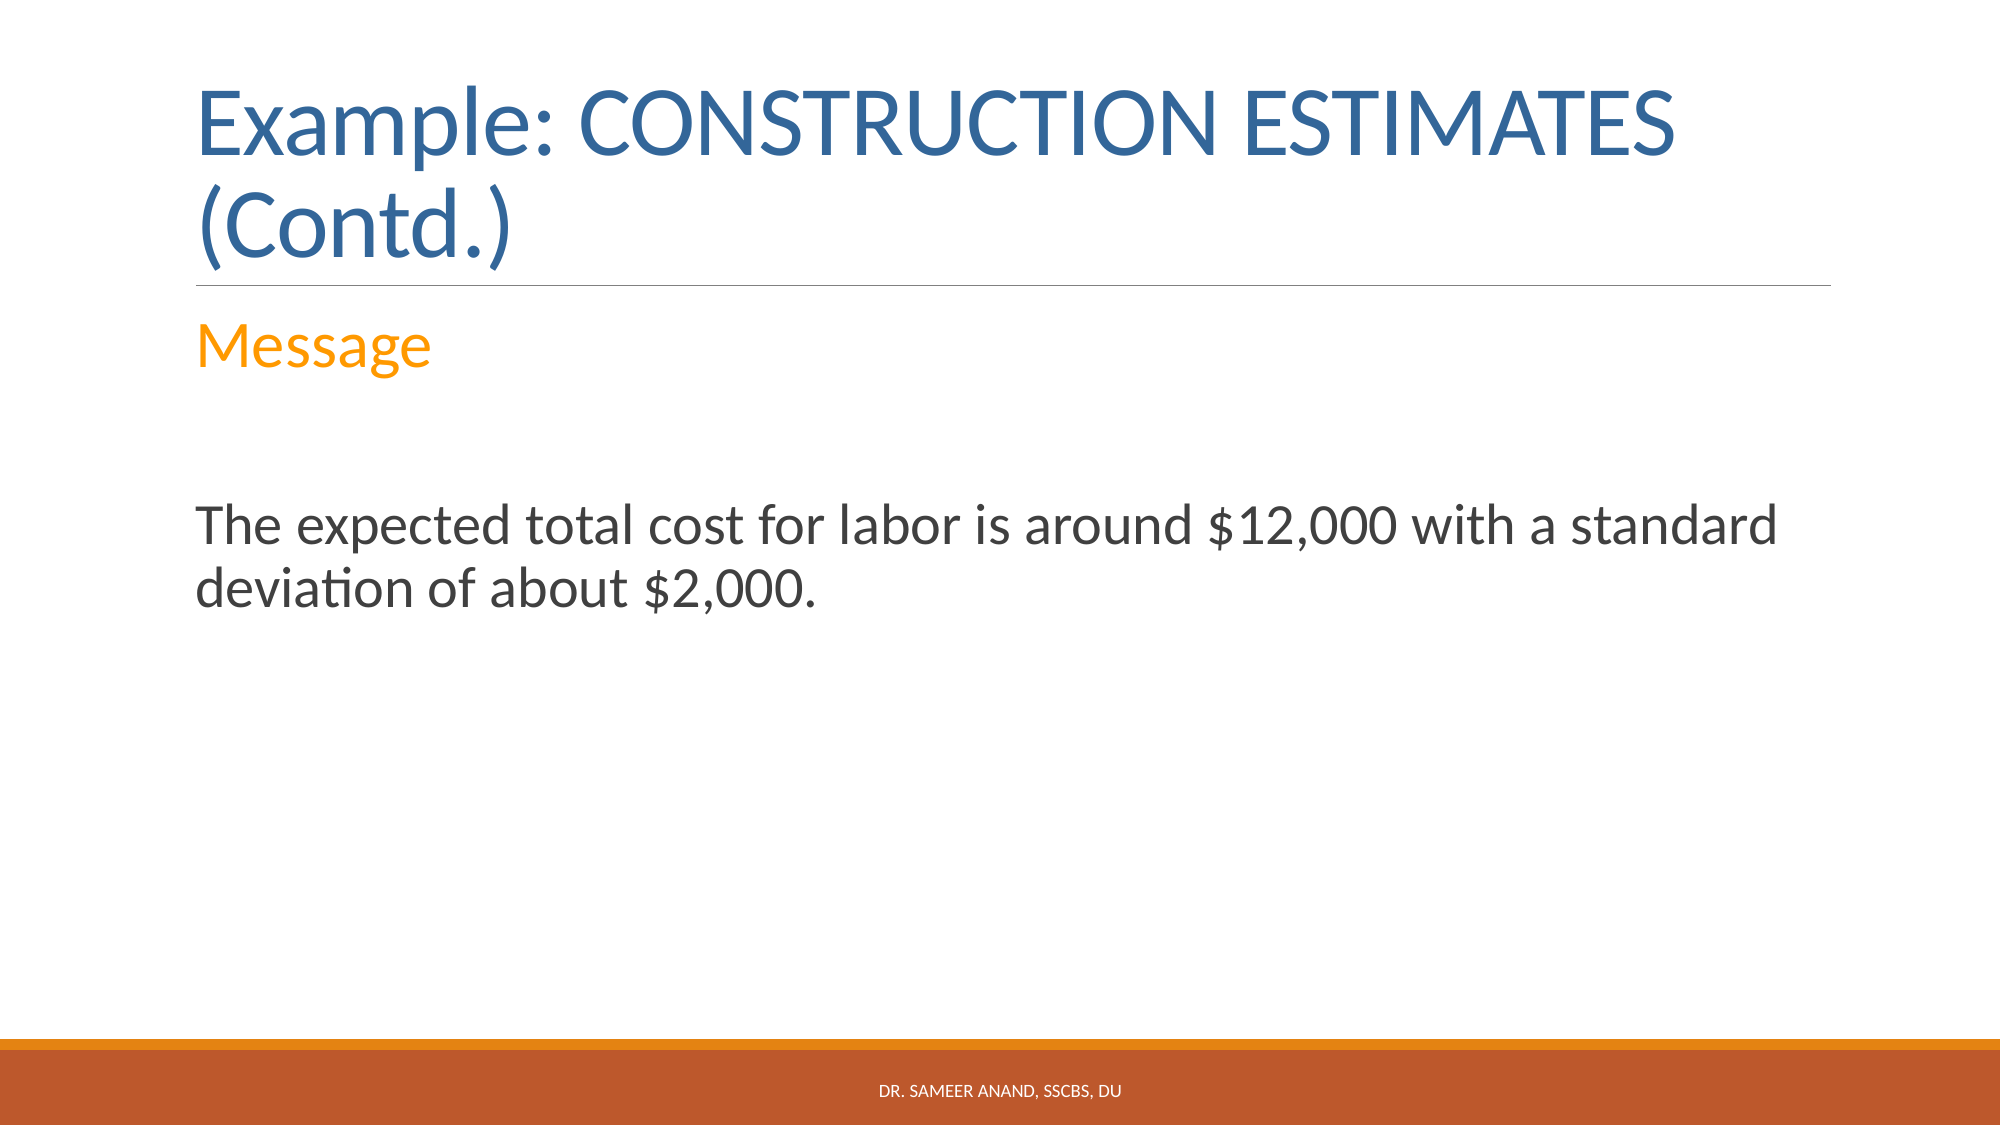

# Example: CONSTRUCTION ESTIMATES (Contd.)
Message

The expected total cost for labor is around $12,000 with a standard deviation of about $2,000.

Dr. Sameer Anand, SSCBS, DU